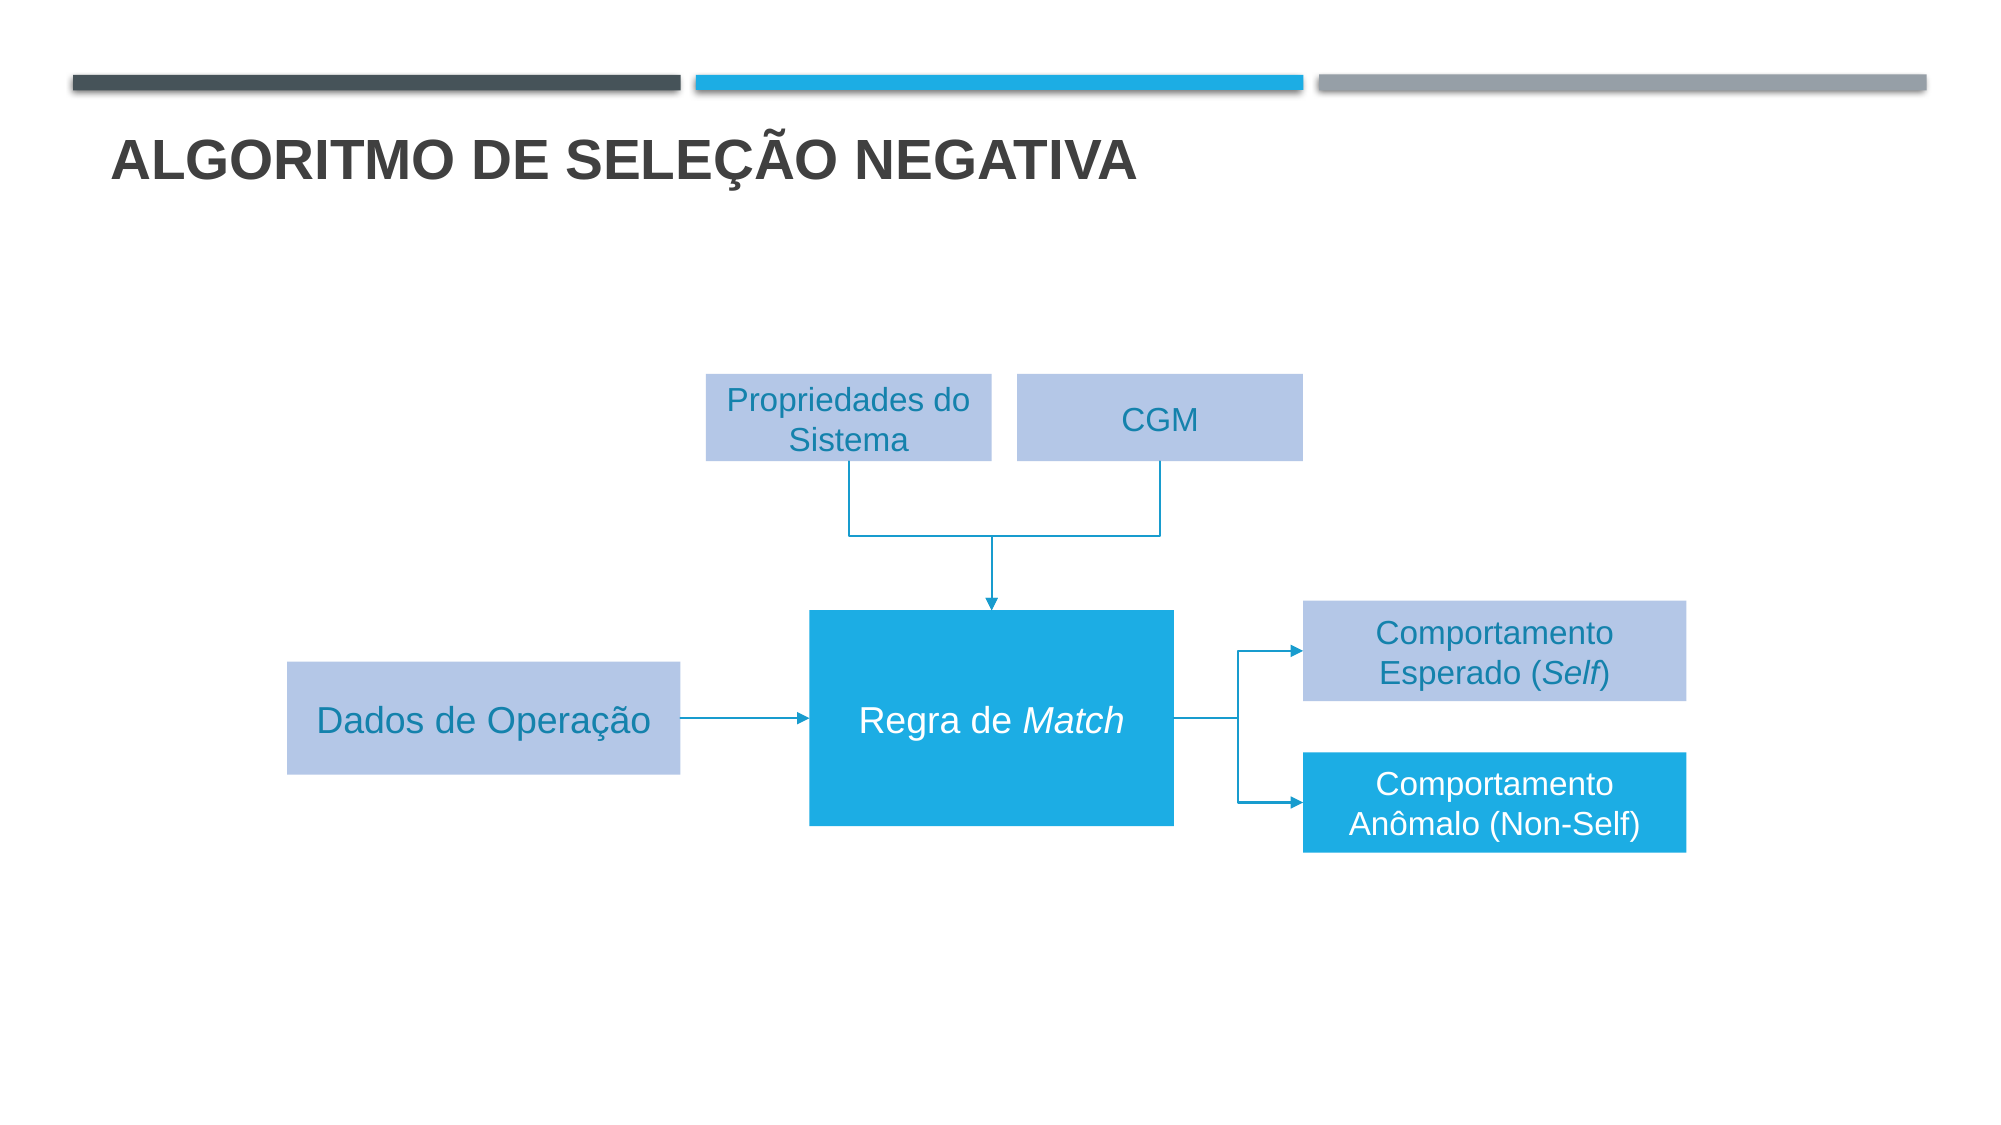

Algoritmo de Seleção negativa
CGM
Propriedades do Sistema
Comportamento Esperado (Self)
Regra de Match
Dados de Operação
Comportamento Anômalo (Non-Self)